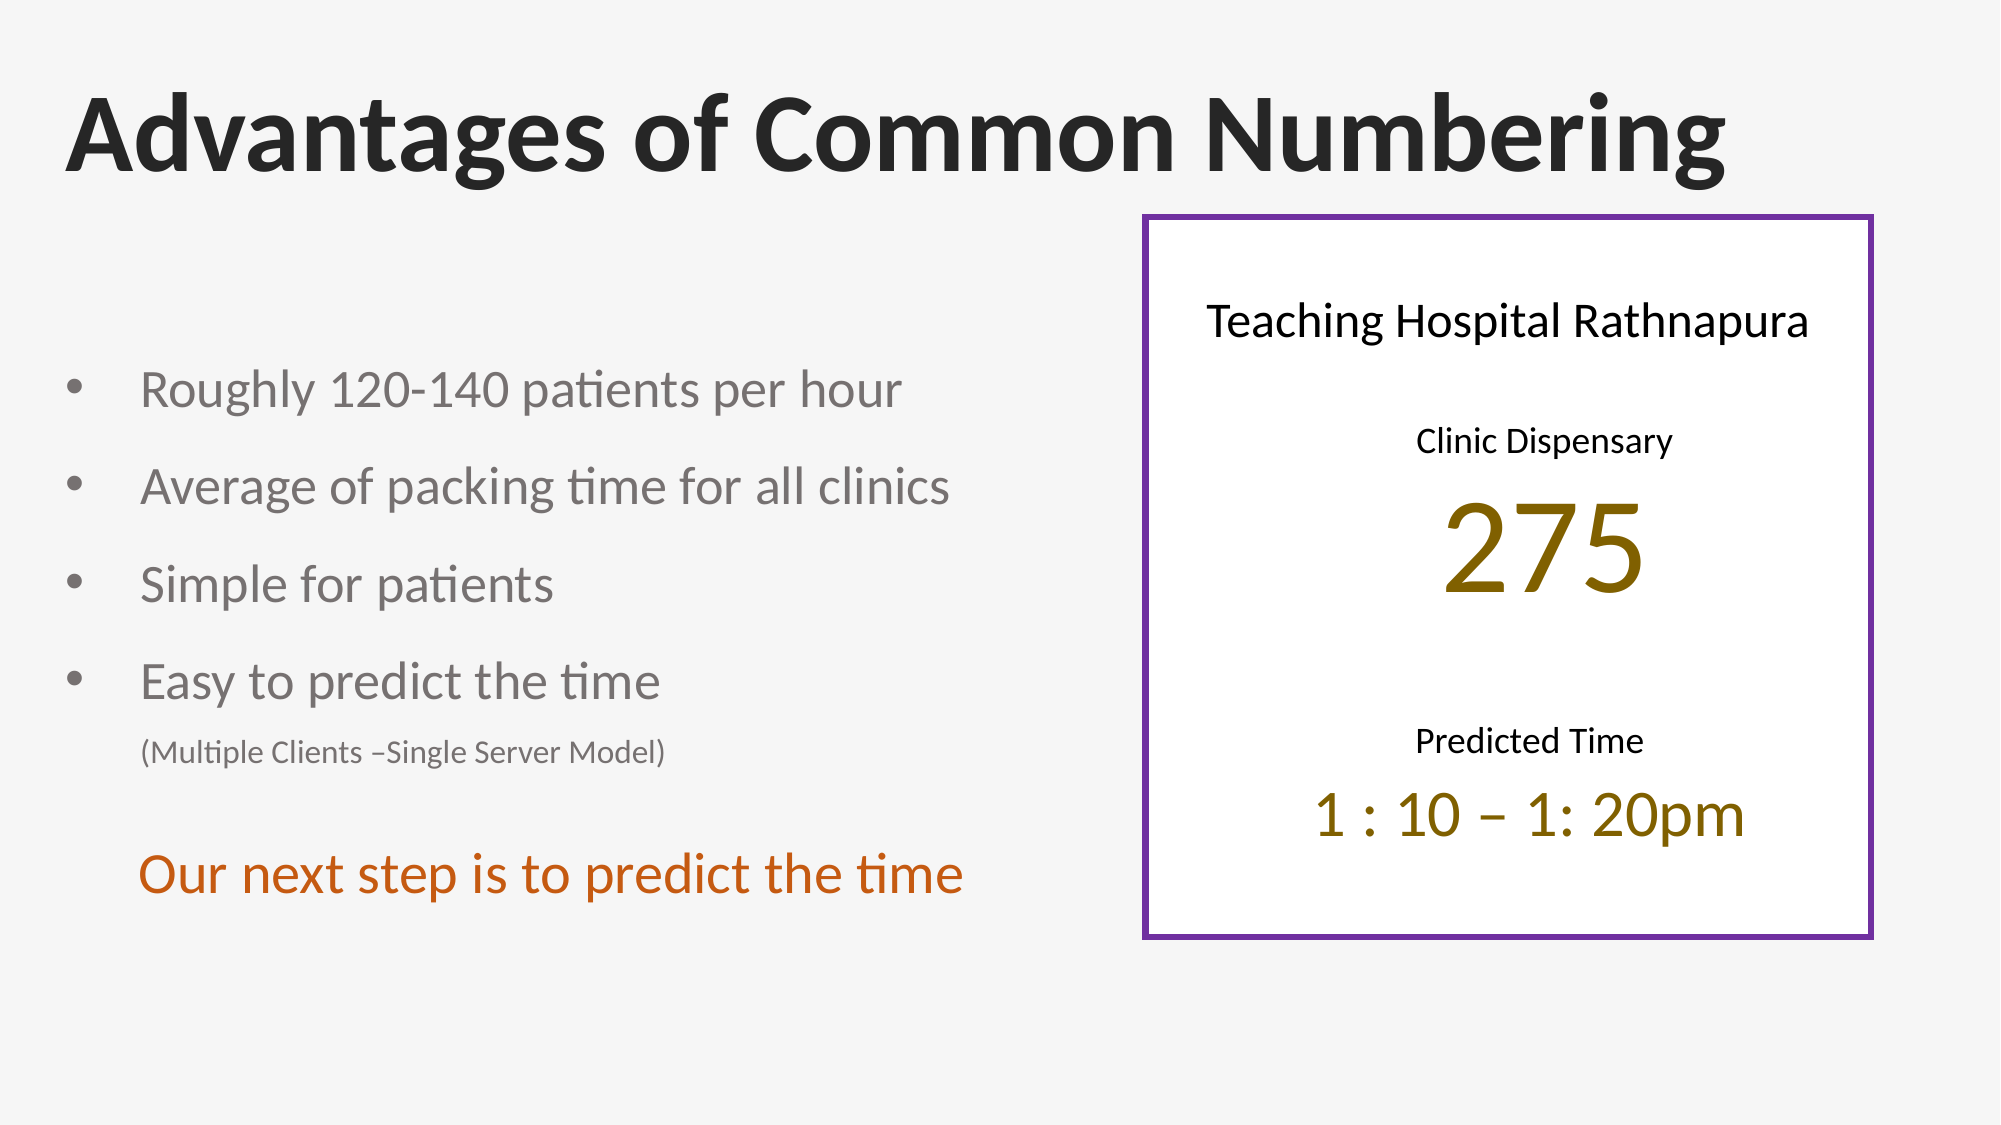

Advantages of Common Numbering

Teaching Hospital Rathnapura
Roughly 120-140 patients per hour
Average of packing time for all clinics
Simple for patients
Easy to predict the time
(Multiple Clients –Single Server Model)

      Our next step is to predict the time
Clinic Dispensary
275
Predicted Time
1 : 10 – 1: 20pm